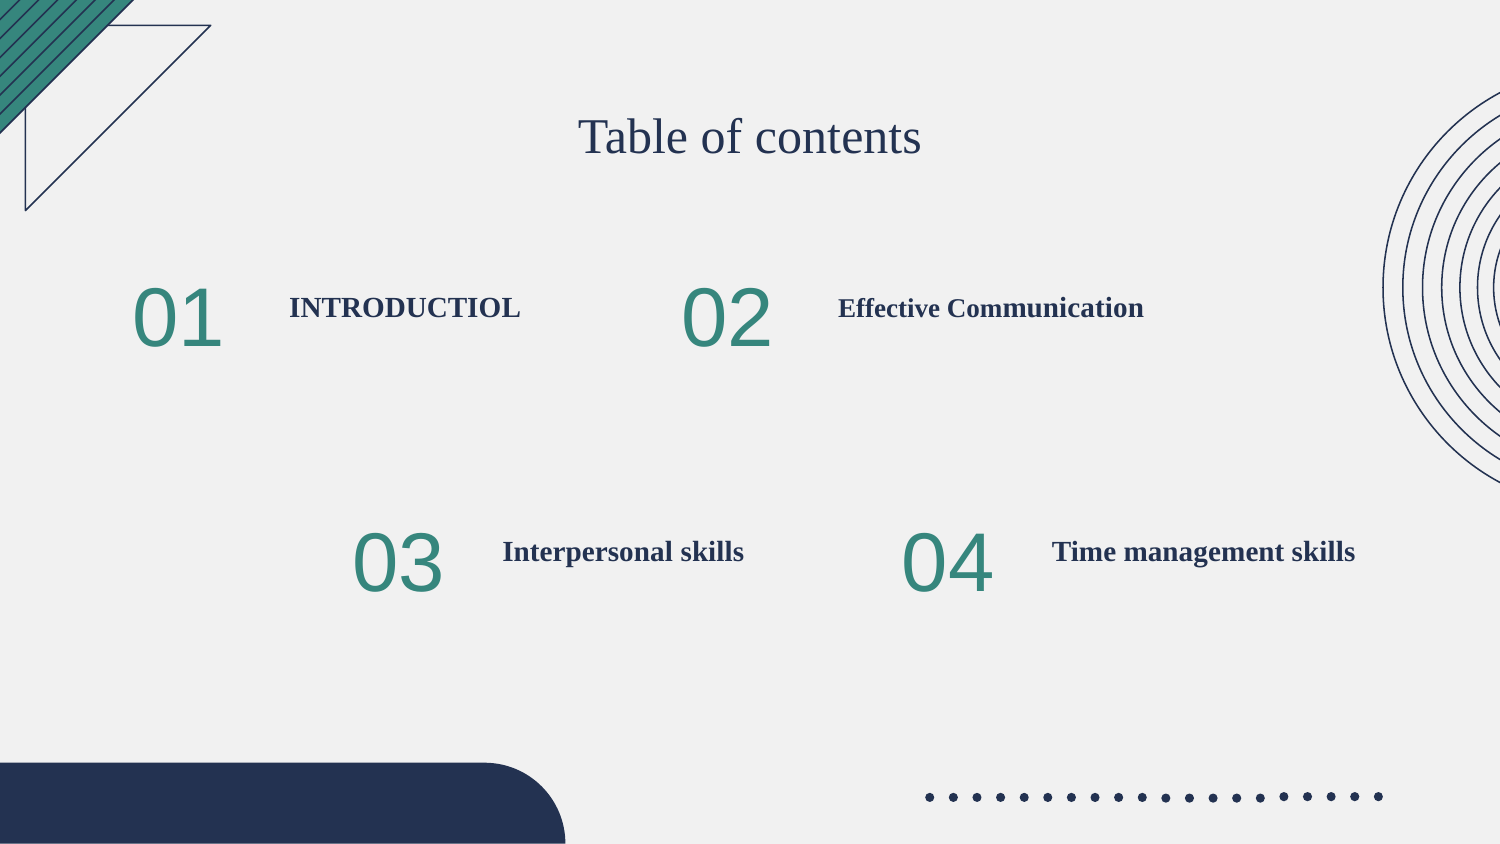

Table of contents
 INTRODUCTIOL
 Effective Communication
# 01
02
Interpersonal skills
Time management skills
03
04